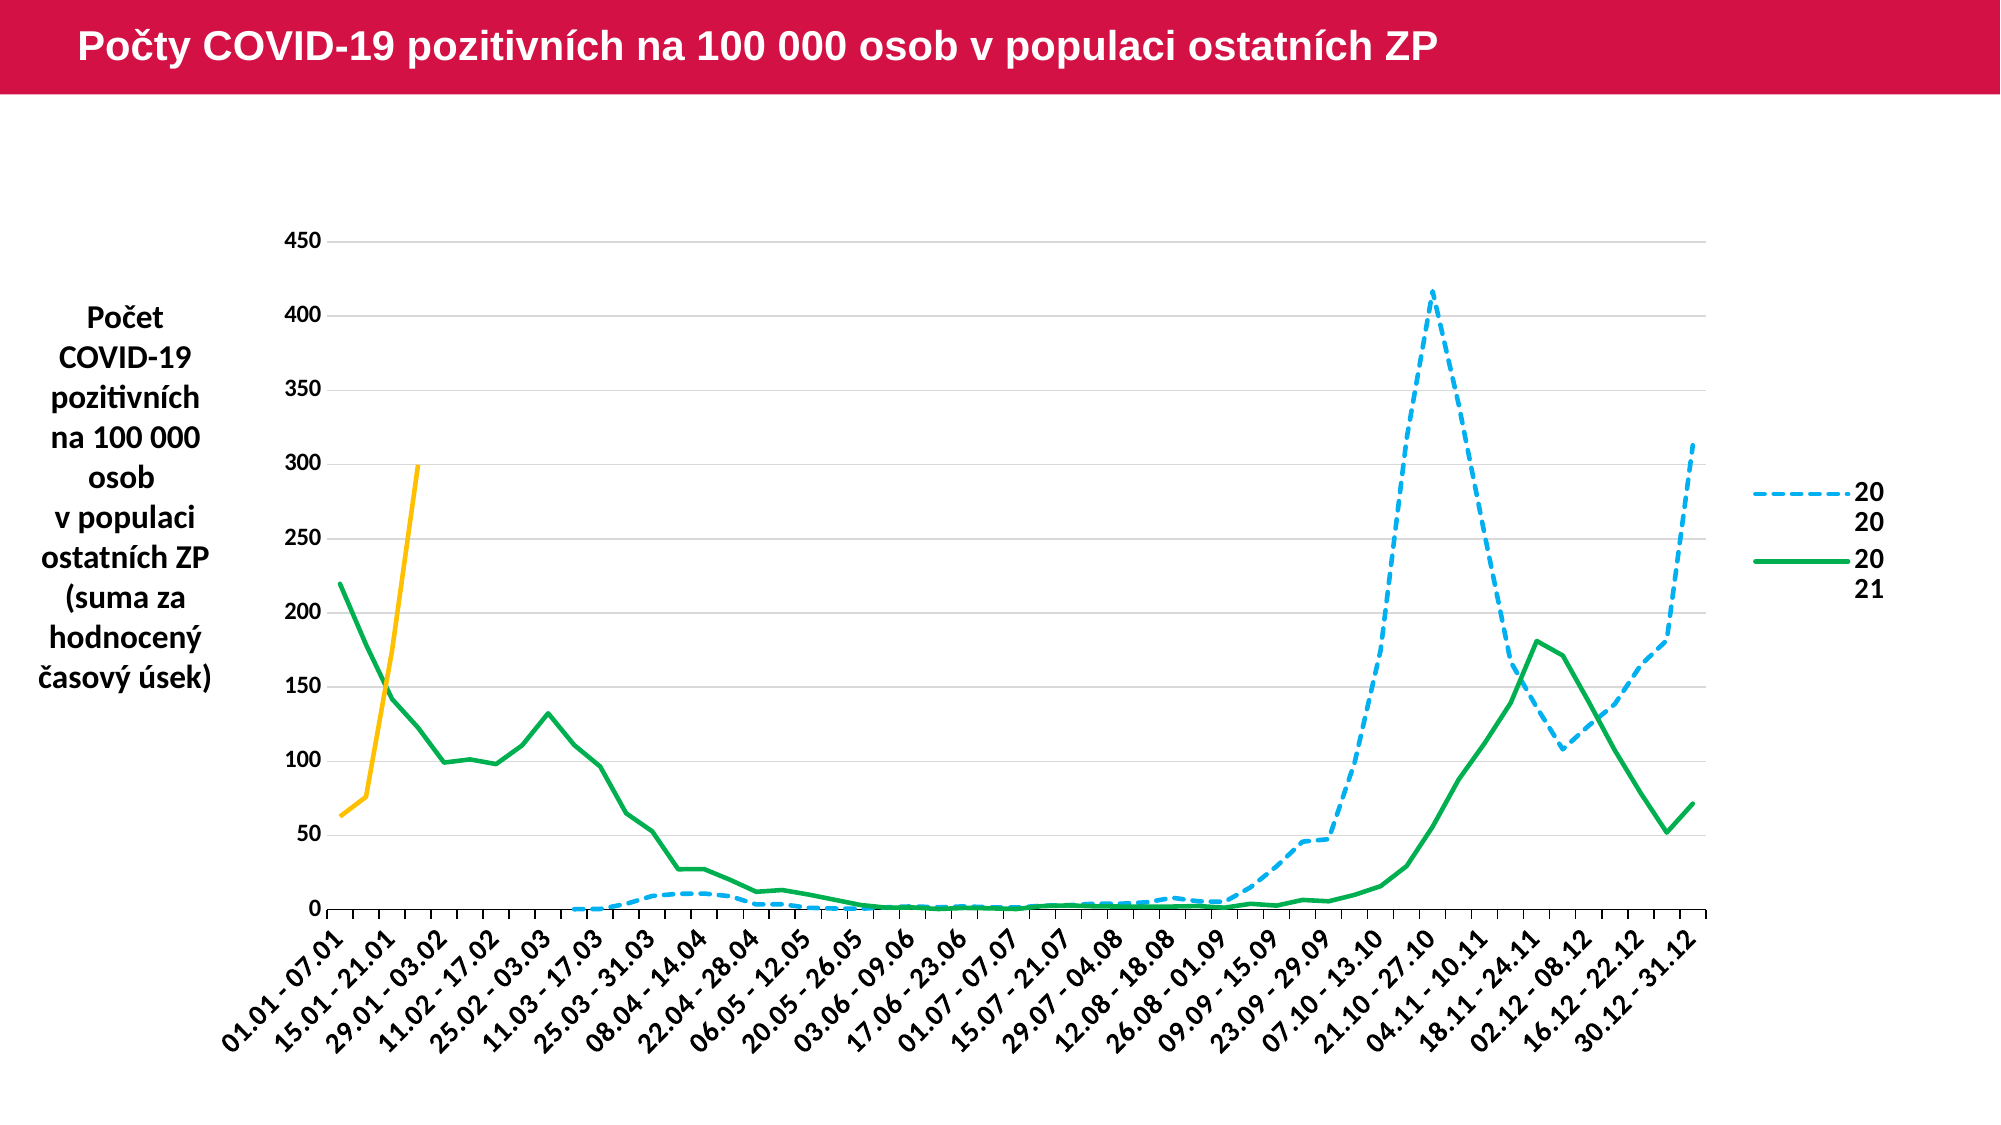

# Počty COVID-19 pozitivních na 100 000 osob v populaci ostatních ZP

### Chart

| Category | 2020 | 2021 | 2022 |
|---|---|---|---|
| 01.01 - 07.01 | None | 219.6644478 | 62.7940077 |
| 08.01 - 14.01 | None | 178.6616756 | 76.0509494 |
| 15.01 - 21.01 | None | 141.9483728 | 174.7239906 |
| 22.01 - 28.01 | None | 122.6802146 | 299.827083 |
| 29.01 - 03.02 | None | 99.1359462 | None |
| 04.02 - 10.02 | None | 101.2893483 | None |
| 11.02 - 17.02 | None | 98.1056161 | None |
| 18.02 - 24.02 | None | 110.7366468 | None |
| 25.02 - 03.03 | None | 132.3672951 | None |
| 04.03 - 10.03 | 0.3253148 | 111.020317 | None |
| 11.03 - 17.03 | 0.4879722 | 96.4809988 | None |
| 18.03 - 24.03 | 3.9037783 | 64.963288 | None |
| 25.03 - 31.03 | 9.2714736 | 52.8335465 | None |
| 01.04 - 07.04 | 10.7265097 | 27.2900095 | None |
| 08.04 - 14.04 | 10.873199 | 27.3753919 | None |
| 15.04 - 21.04 | 9.0748513 | 20.0967096 | None |
| 22.04 - 28.04 | 3.5599511 | 12.0891783 | None |
| 29.04 - 05.05 | 3.7172678 | 13.2890162 | None |
| 06.05 - 12.05 | 1.292618 | 10.2374163 | None |
| 13.05 - 19.05 | 0.80774 | 6.7263785 | None |
| 20.05 - 26.05 | 0.6460751 | 3.2118931 | None |
| 27.05 - 02.06 | 1.6148853 | 1.377168 | None |
| 03.06 - 09.06 | 2.2602883 | 1.5304982 | None |
| 10.06 - 16.06 | 1.6140721 | 0.4592085 | None |
| 17.06 - 23.06 | 2.2591139 | 1.2247134 | None |
| 24.06 - 30.06 | 1.6132336 | 0.9186532 | None |
| 01.07 - 07.07 | 1.4515824 | 0.4592049 | None |
| 08.07 - 14.07 | 2.7415154 | 2.4476246 | None |
| 15.07 - 21.07 | 3.0636415 | 2.904839 | None |
| 22.07 - 28.07 | 4.0305808 | 2.2919238 | None |
| 29.07 - 04.08 | 4.0298336 | 2.1385995 | None |
| 05.08 - 11.08 | 4.9951981 | 1.9878496 | None |
| 12.08 - 18.08 | 8.0537215 | 2.1431436 | None |
| 19.08 - 25.08 | 5.6354809 | 2.4520321 | None |
| 26.08 - 01.09 | 5.3113411 | 1.3807852 | None |
| 02.09 - 08.09 | 15.1128074 | 3.9912499 | None |
| 09.09 - 15.09 | 29.2199556 | 2.7641065 | None |
| 16.09 - 22.09 | 45.8529531 | 6.605385 | None |
| 23.09 - 29.09 | 47.5499755 | 5.6856248 | None |
| 30.09 - 06.10 | 99.1051761 | 9.993604 | None |
| 07.10 - 13.10 | 174.7757842 | 15.8471046 | None |
| 14.10 - 20.10 | 317.4921941 | 29.4067383 | None |
| 21.10 - 27.10 | 416.8264846 | 55.9271191 | None |
| 28.10 - 03.11 | 340.6321395 | 87.7240316 | None |
| 04.11 - 10.11 | 252.6359778 | 112.2980216 | None |
| 11.11 - 17.11 | 167.1241559 | 139.3641107 | None |
| 18.11 - 24.11 | 136.3112419 | 181.1278101 | None |
| 25.11 - 01.12 | 108.0818982 | 171.3347268 | None |
| 02.12 - 08.12 | 124.0785685 | 140.0384873 | None |
| 09.12 - 15.12 | 138.5377503 | 107.4633696 | None |
| 16.12 - 22.12 | 164.8667805 | 78.5773174 | None |
| 23.12 - 29.12 | 181.6269067 | 51.9911367 | None |
| 30.12 - 31.12 | 313.0118879 | 71.5044094 | None |
Počet COVID-19 pozitivních na 100 000 osob  v populaci ostatních ZP (suma za hodnocený časový úsek)